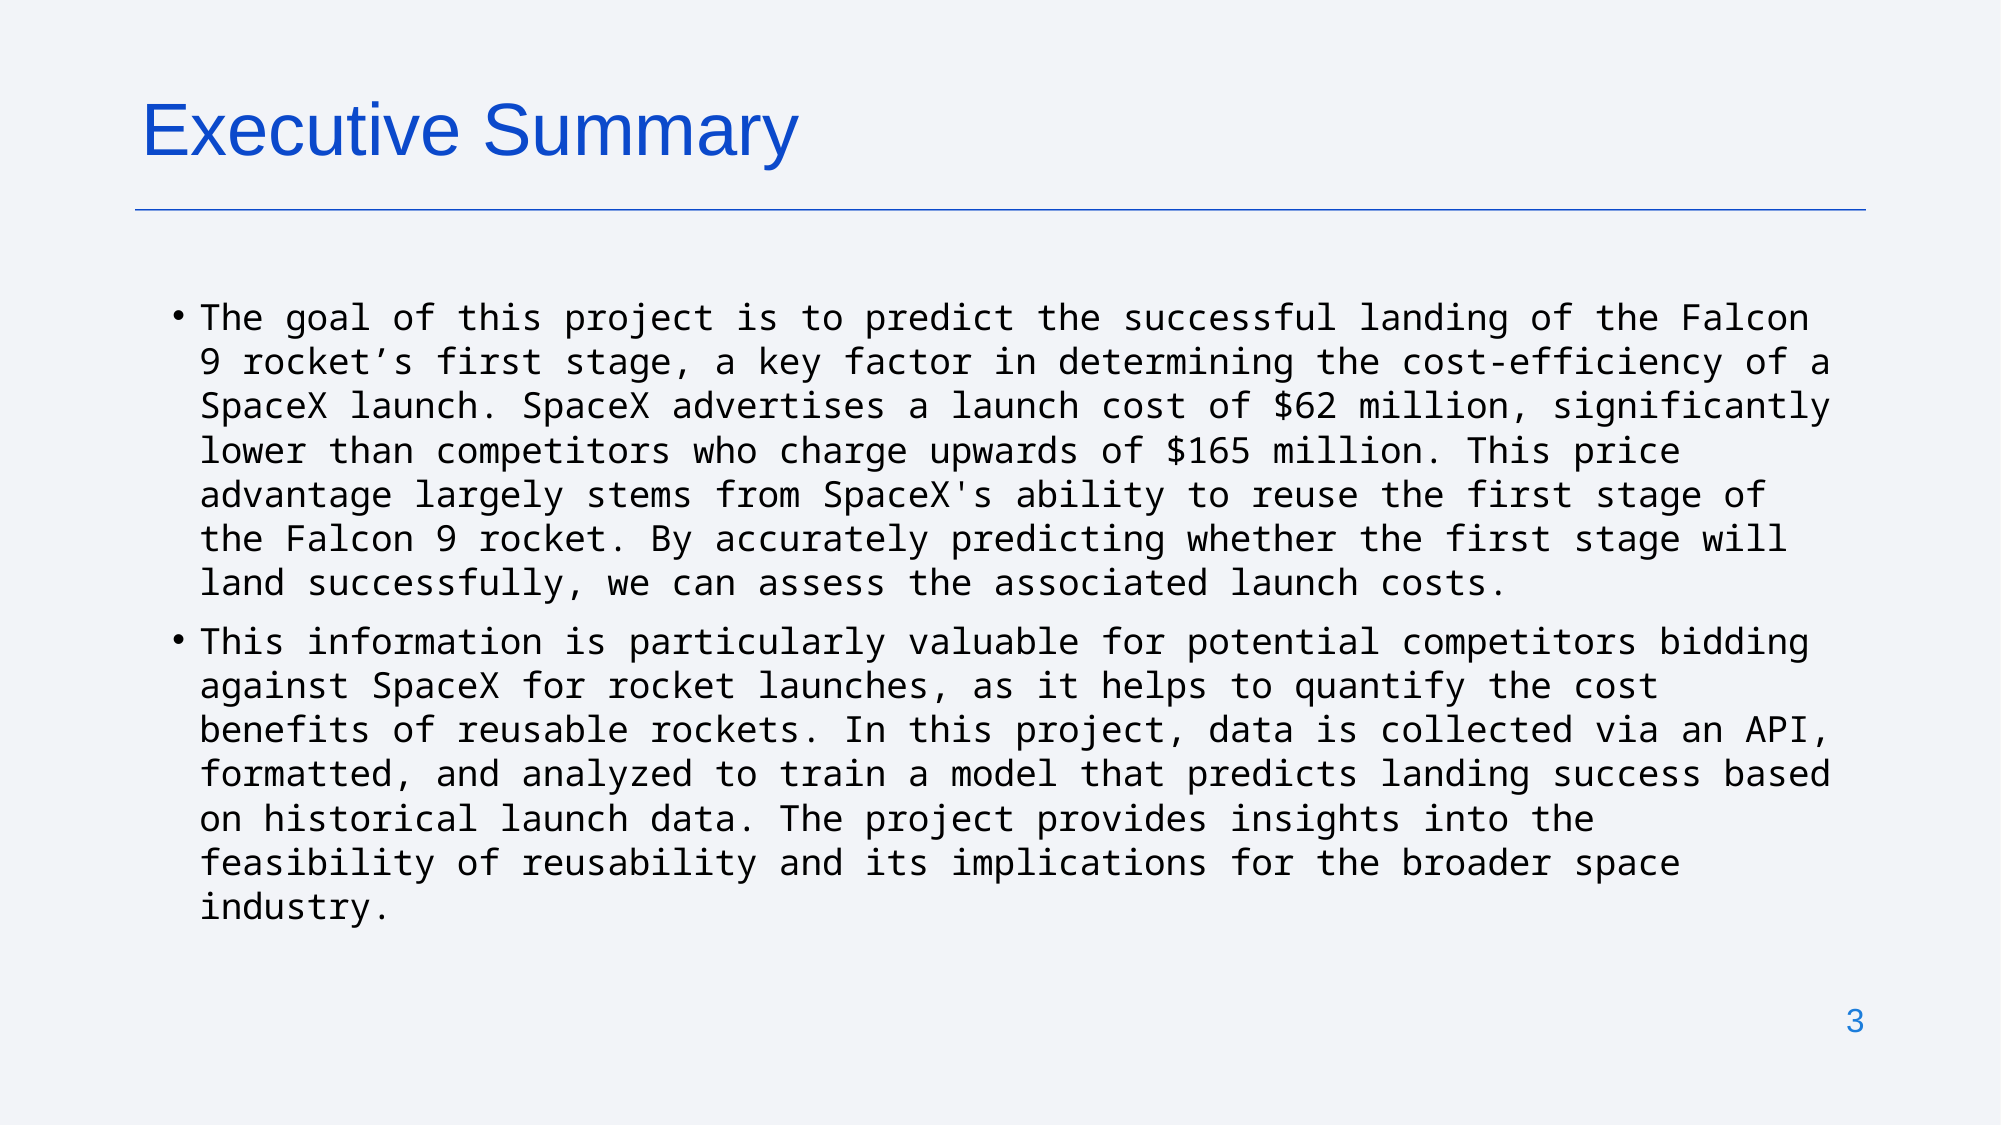

Executive Summary
The goal of this project is to predict the successful landing of the Falcon 9 rocket’s first stage, a key factor in determining the cost-efficiency of a SpaceX launch. SpaceX advertises a launch cost of $62 million, significantly lower than competitors who charge upwards of $165 million. This price advantage largely stems from SpaceX's ability to reuse the first stage of the Falcon 9 rocket. By accurately predicting whether the first stage will land successfully, we can assess the associated launch costs.
This information is particularly valuable for potential competitors bidding against SpaceX for rocket launches, as it helps to quantify the cost benefits of reusable rockets. In this project, data is collected via an API, formatted, and analyzed to train a model that predicts landing success based on historical launch data. The project provides insights into the feasibility of reusability and its implications for the broader space industry.
3